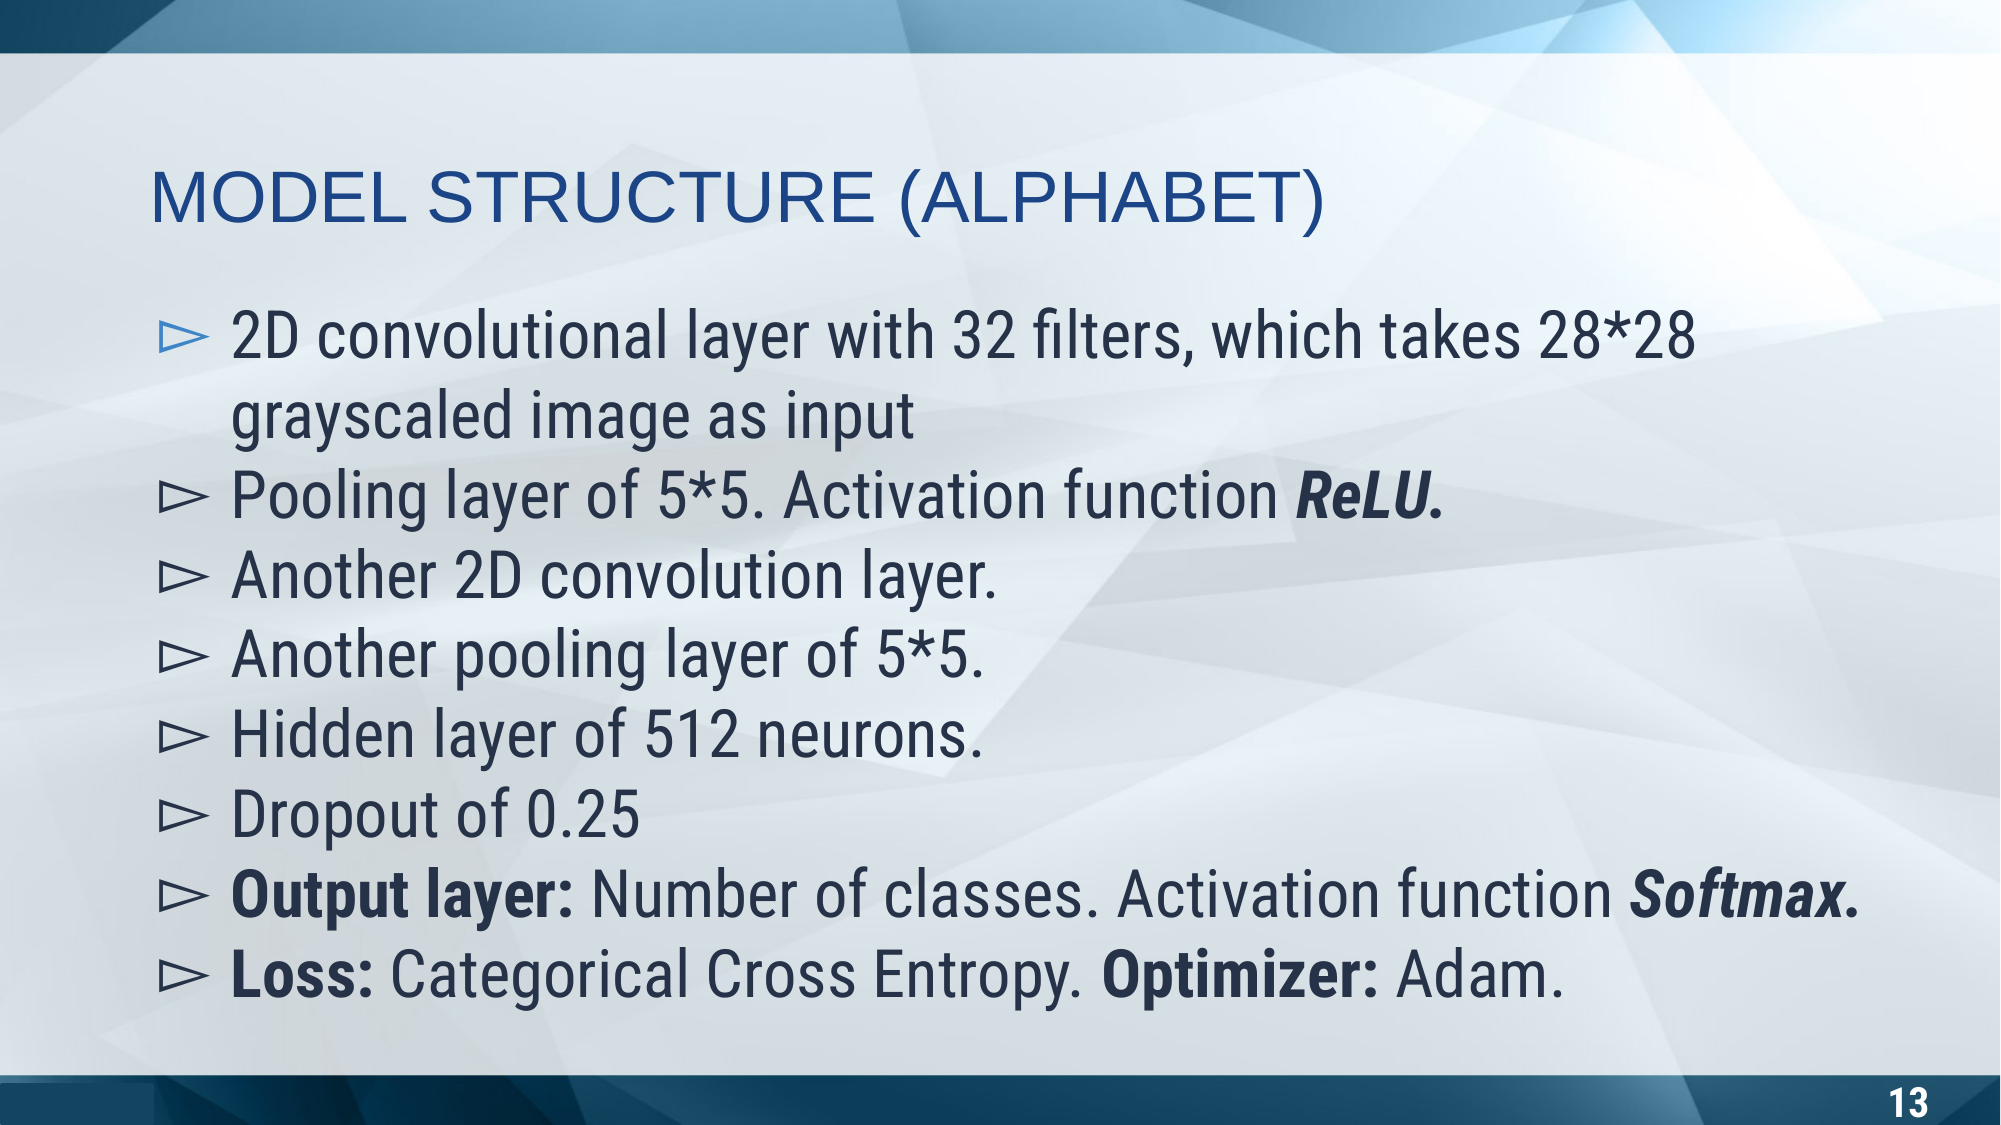

MODEL STRUCTURE (ALPHABET)

2D convolutional layer with 32 filters, which takes 28*28 grayscaled image as input
Pooling layer of 5*5. Activation function ReLU.
Another 2D convolution layer.
Another pooling layer of 5*5.
Hidden layer of 512 neurons.
Dropout of 0.25
Output layer: Number of classes. Activation function Softmax.
Loss: Categorical Cross Entropy. Optimizer: Adam.

13